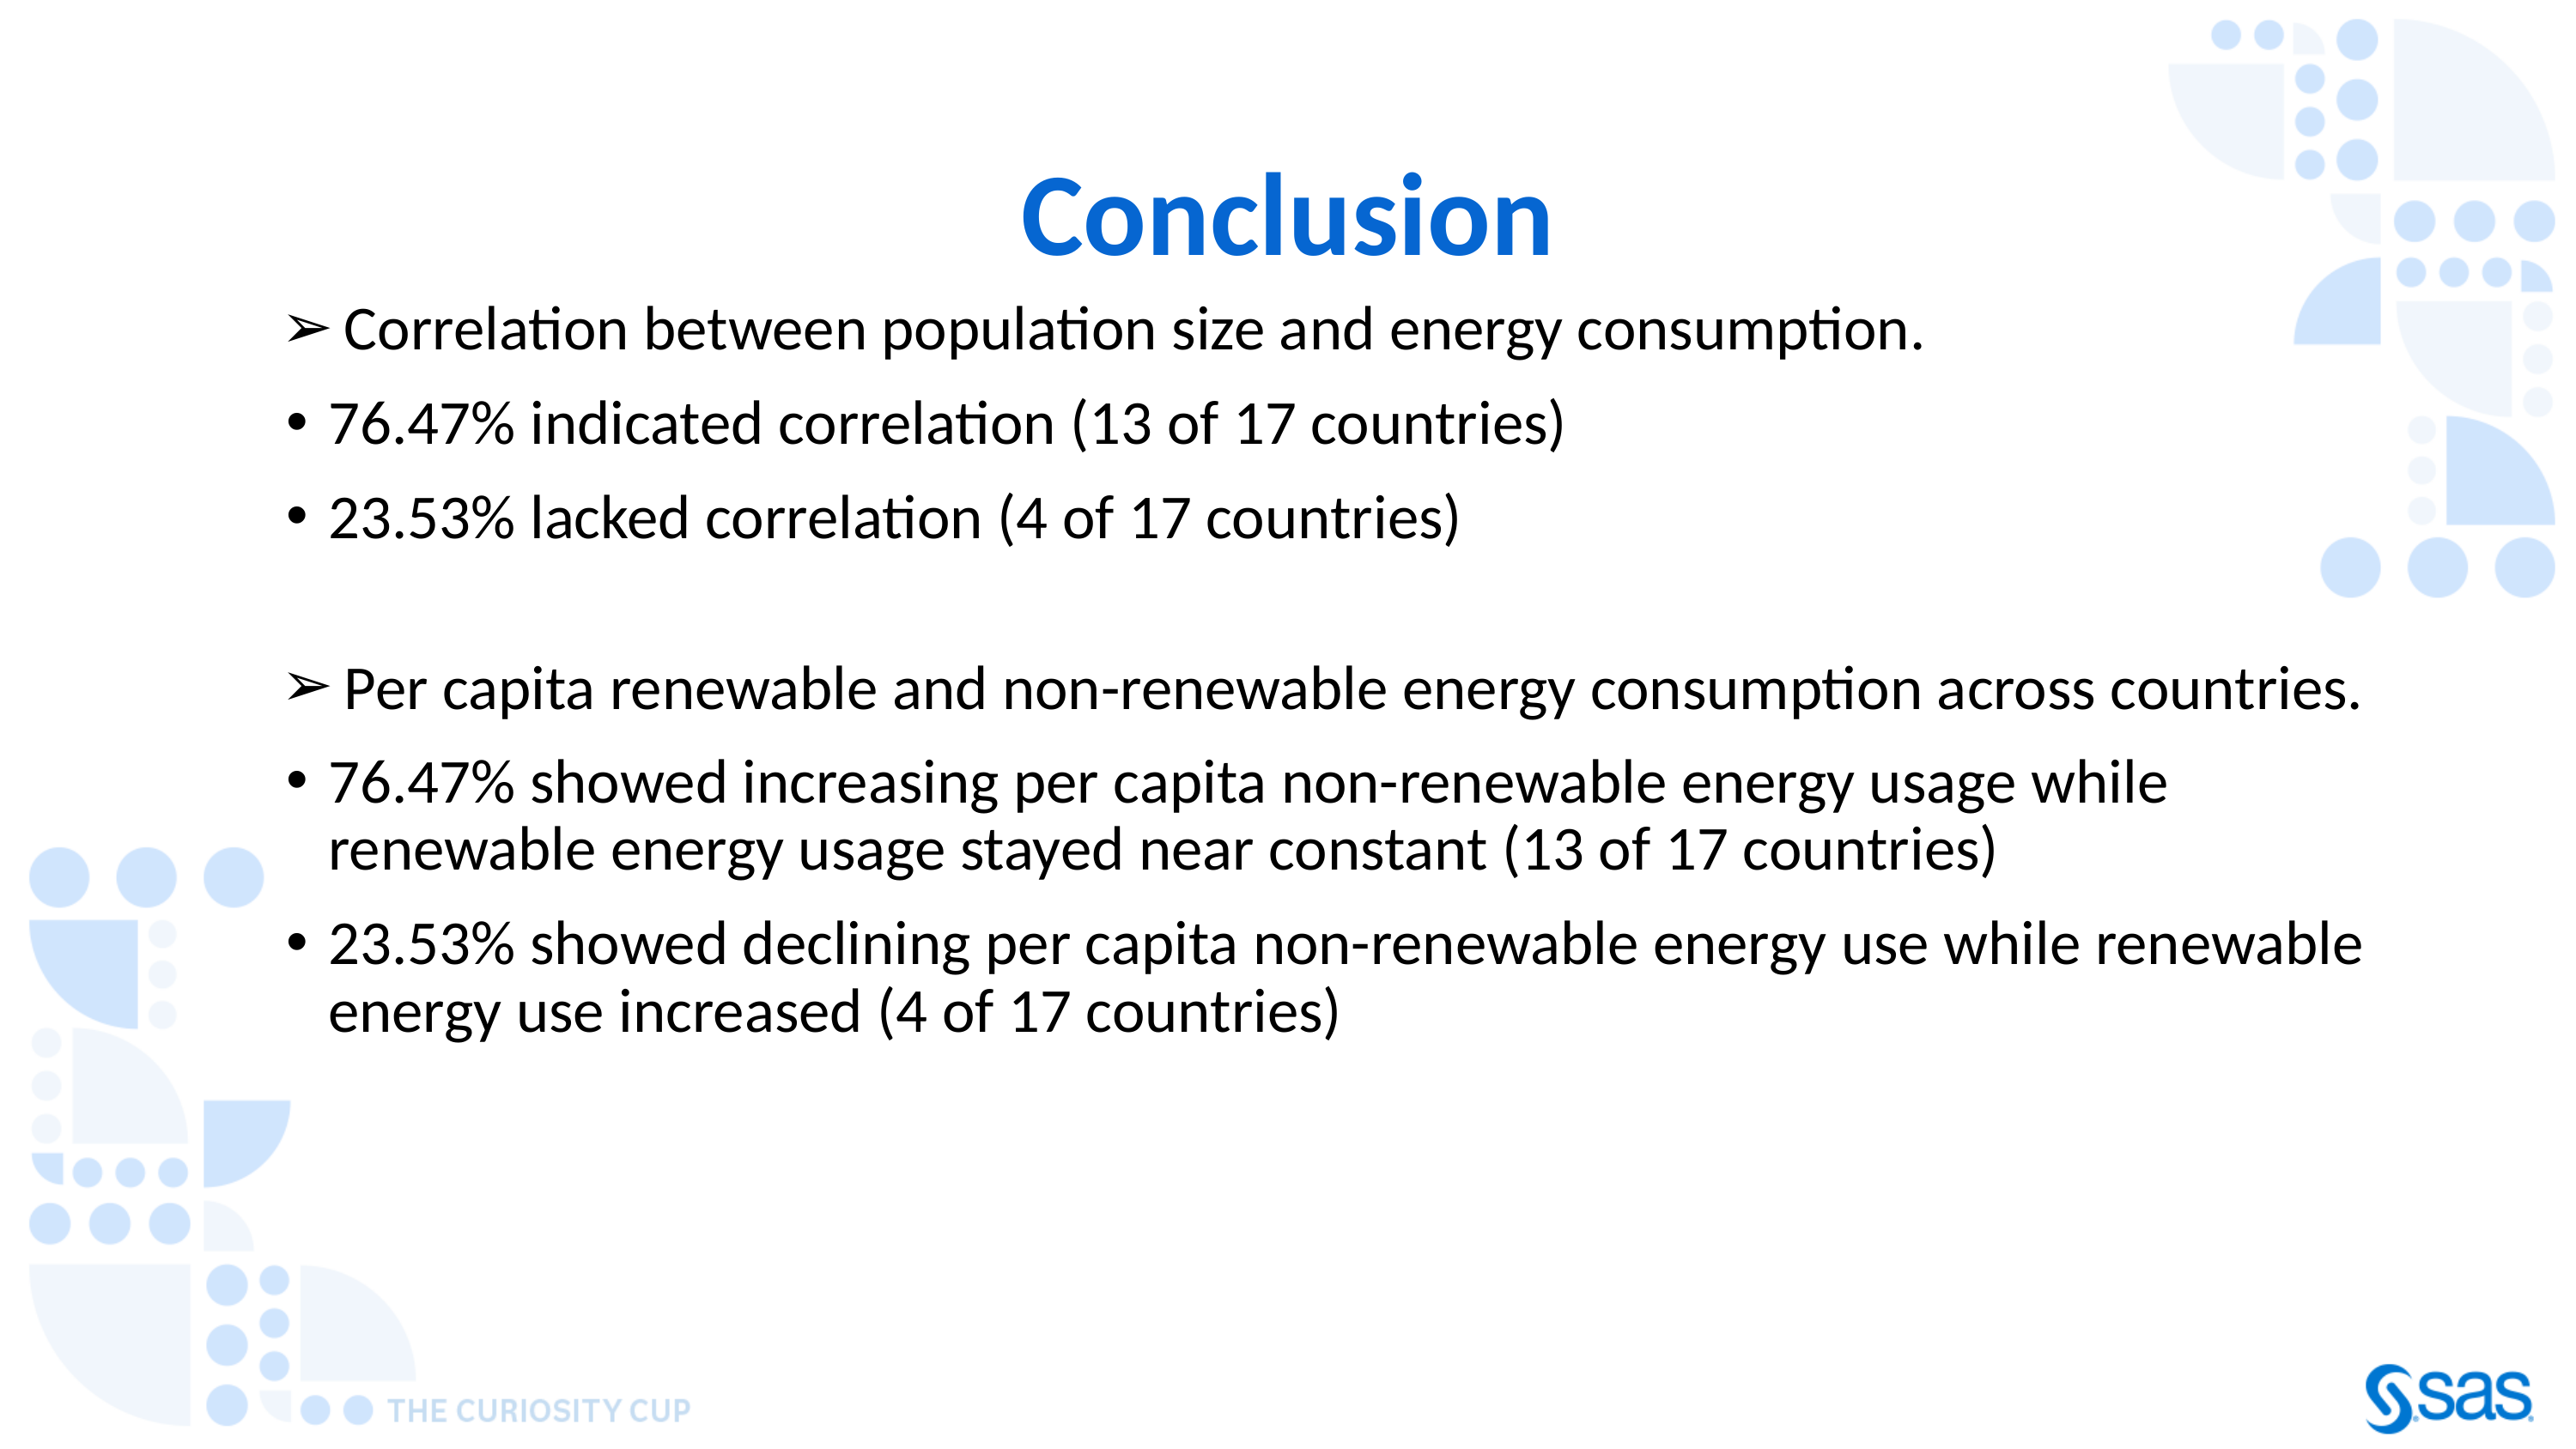

# Conclusion
Correlation between population size and energy consumption.
76.47% indicated correlation (13 of 17 countries)
23.53% lacked correlation (4 of 17 countries)

Per capita renewable and non-renewable energy consumption across countries.
76.47% showed increasing per capita non-renewable energy usage while renewable energy usage stayed near constant (13 of 17 countries)
23.53% showed declining per capita non-renewable energy use while renewable energy use increased (4 of 17 countries)